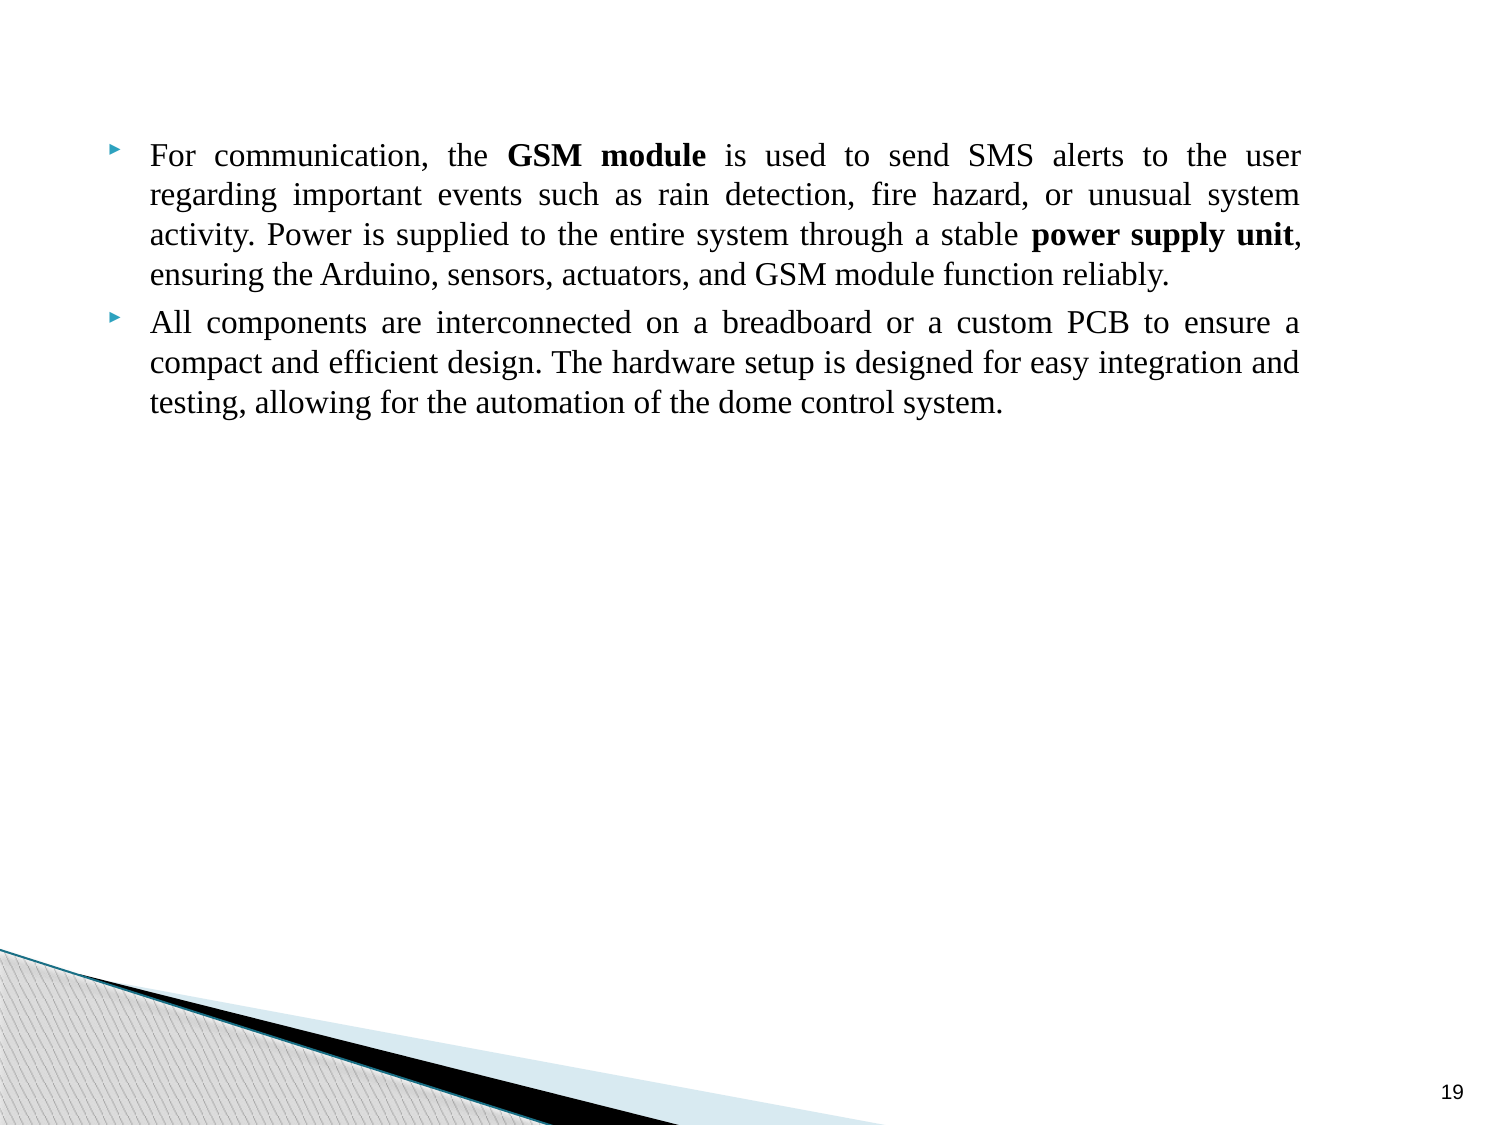

For communication, the GSM module is used to send SMS alerts to the user regarding important events such as rain detection, fire hazard, or unusual system activity. Power is supplied to the entire system through a stable power supply unit, ensuring the Arduino, sensors, actuators, and GSM module function reliably.
All components are interconnected on a breadboard or a custom PCB to ensure a compact and efficient design. The hardware setup is designed for easy integration and testing, allowing for the automation of the dome control system.

19